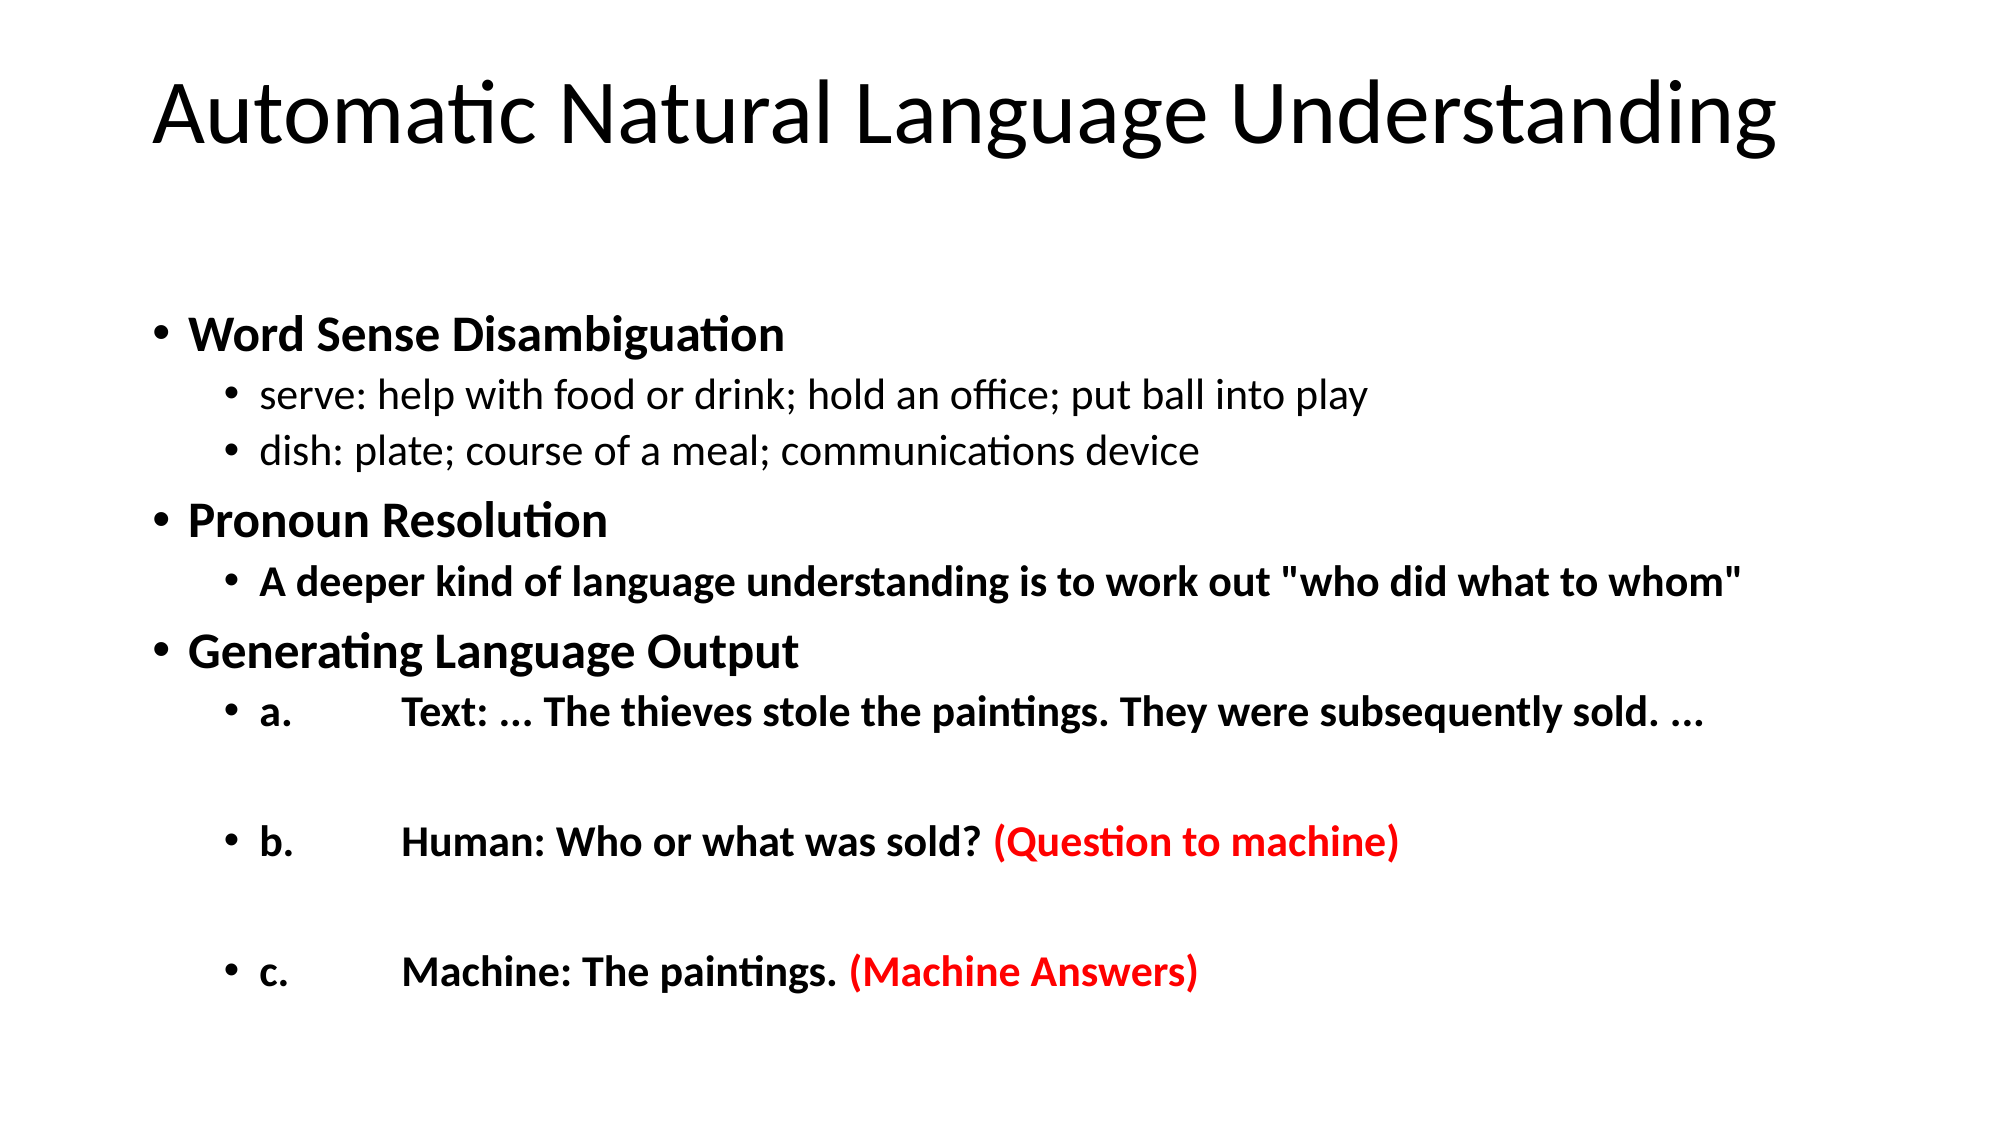

# Automatic Natural Language Understanding
Word Sense Disambiguation
serve: help with food or drink; hold an office; put ball into play
dish: plate; course of a meal; communications device
Pronoun Resolution
A deeper kind of language understanding is to work out "who did what to whom"
Generating Language Output
a.	 Text: ... The thieves stole the paintings. They were subsequently sold. ...

b.	 Human: Who or what was sold? (Question to machine)

c.	 Machine: The paintings. (Machine Answers)